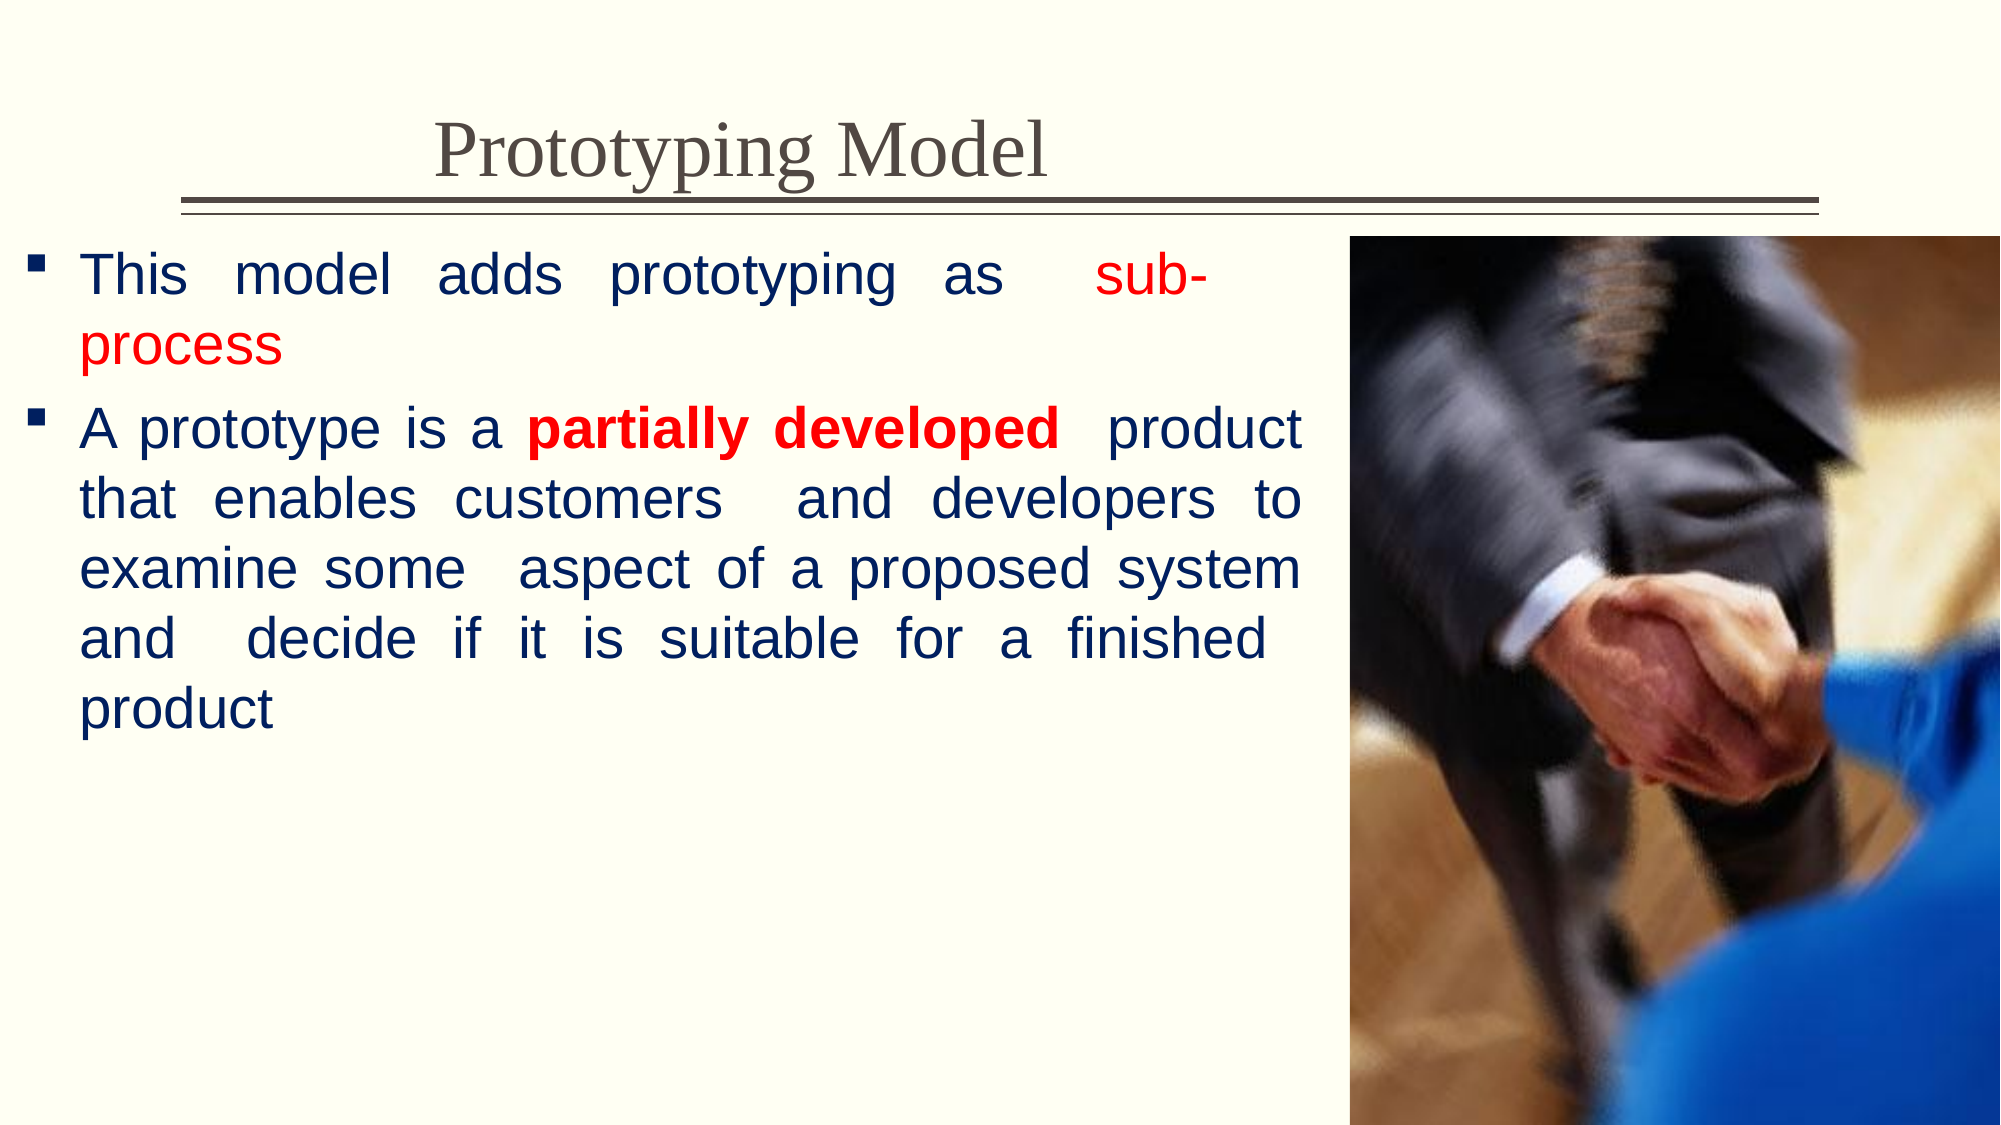

# Prototyping Model

This model adds prototyping as  sub-process
A prototype is a partially developed  product that enables customers  and developers to examine some  aspect of a proposed system and  decide if it is suitable for a finished  product